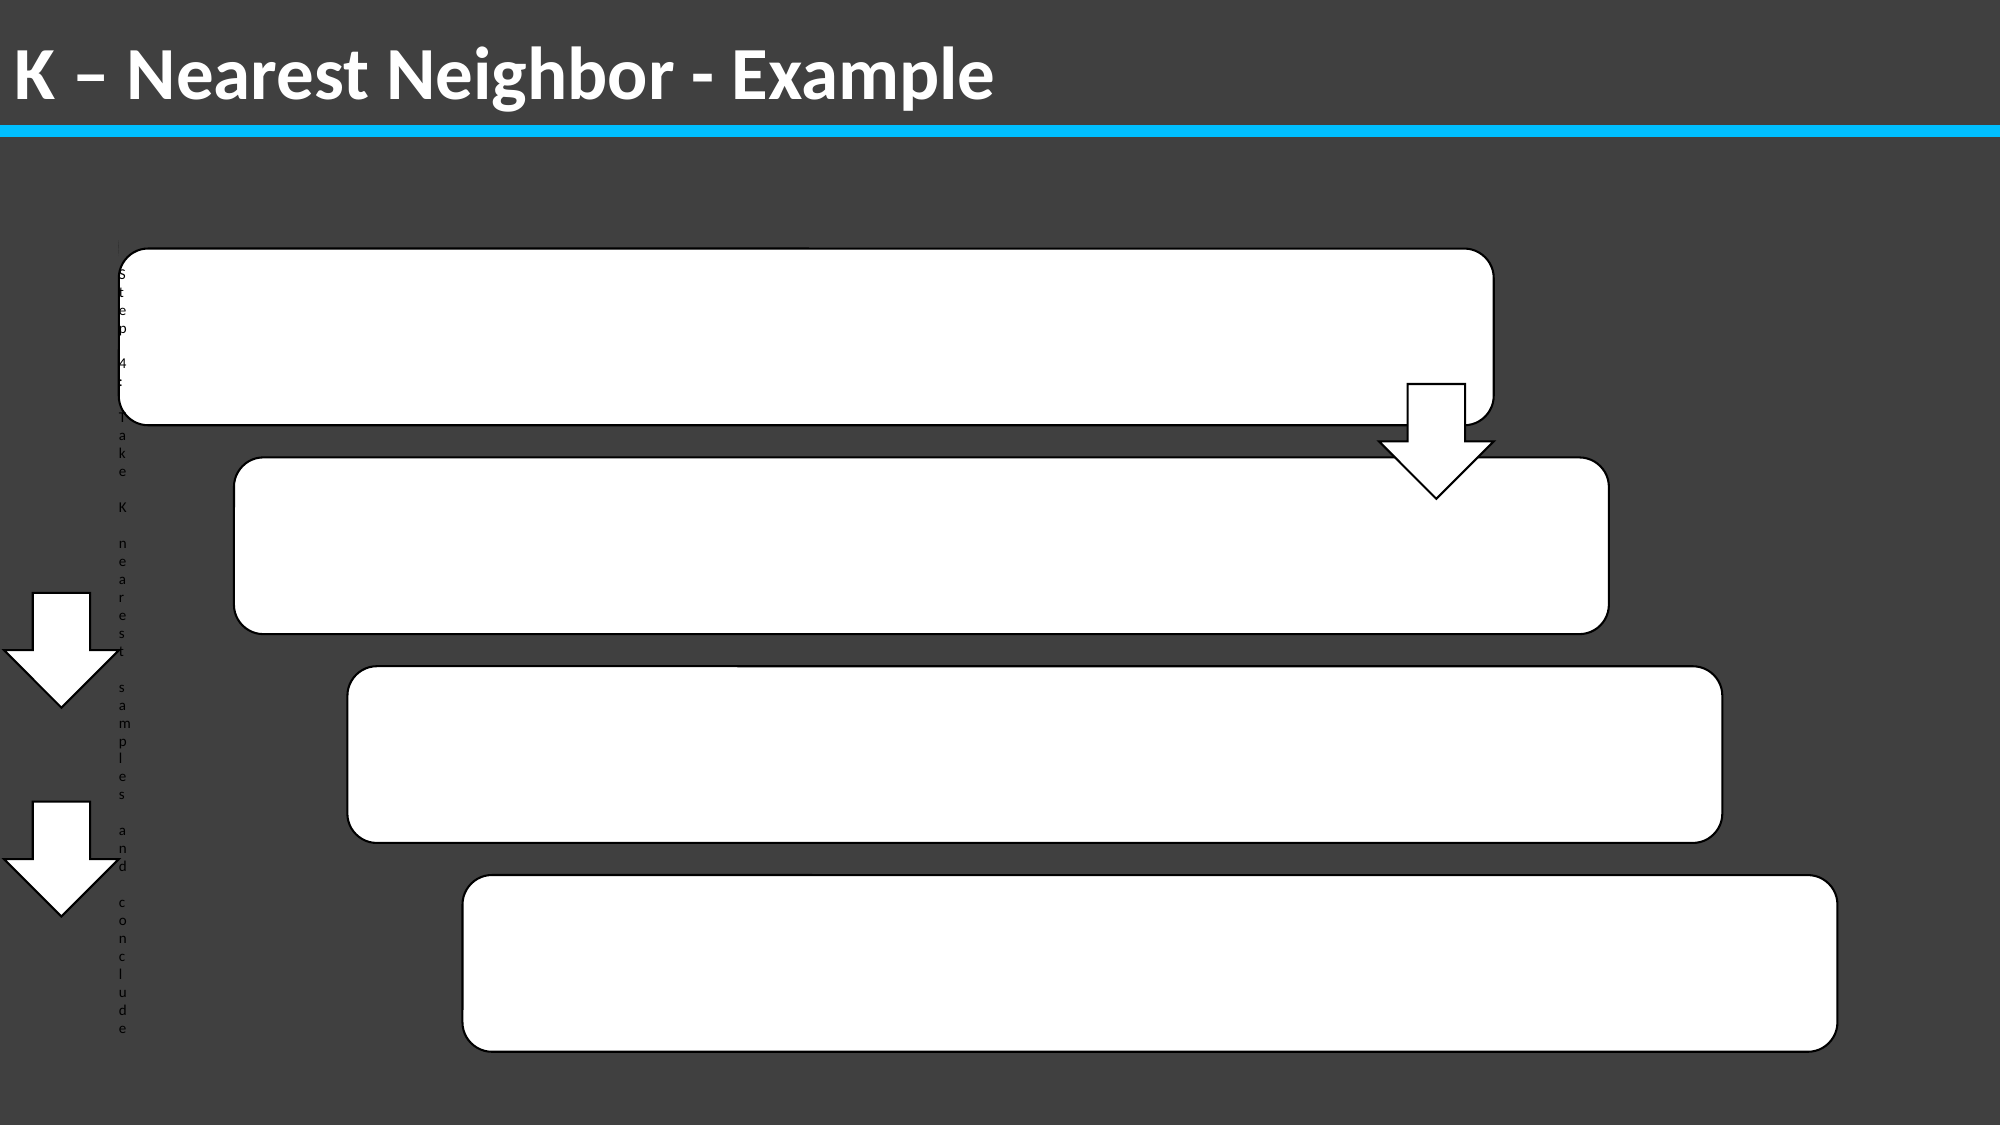

K – Nearest Neighbor - Example
Step 4: Take K nearest samples and conclude